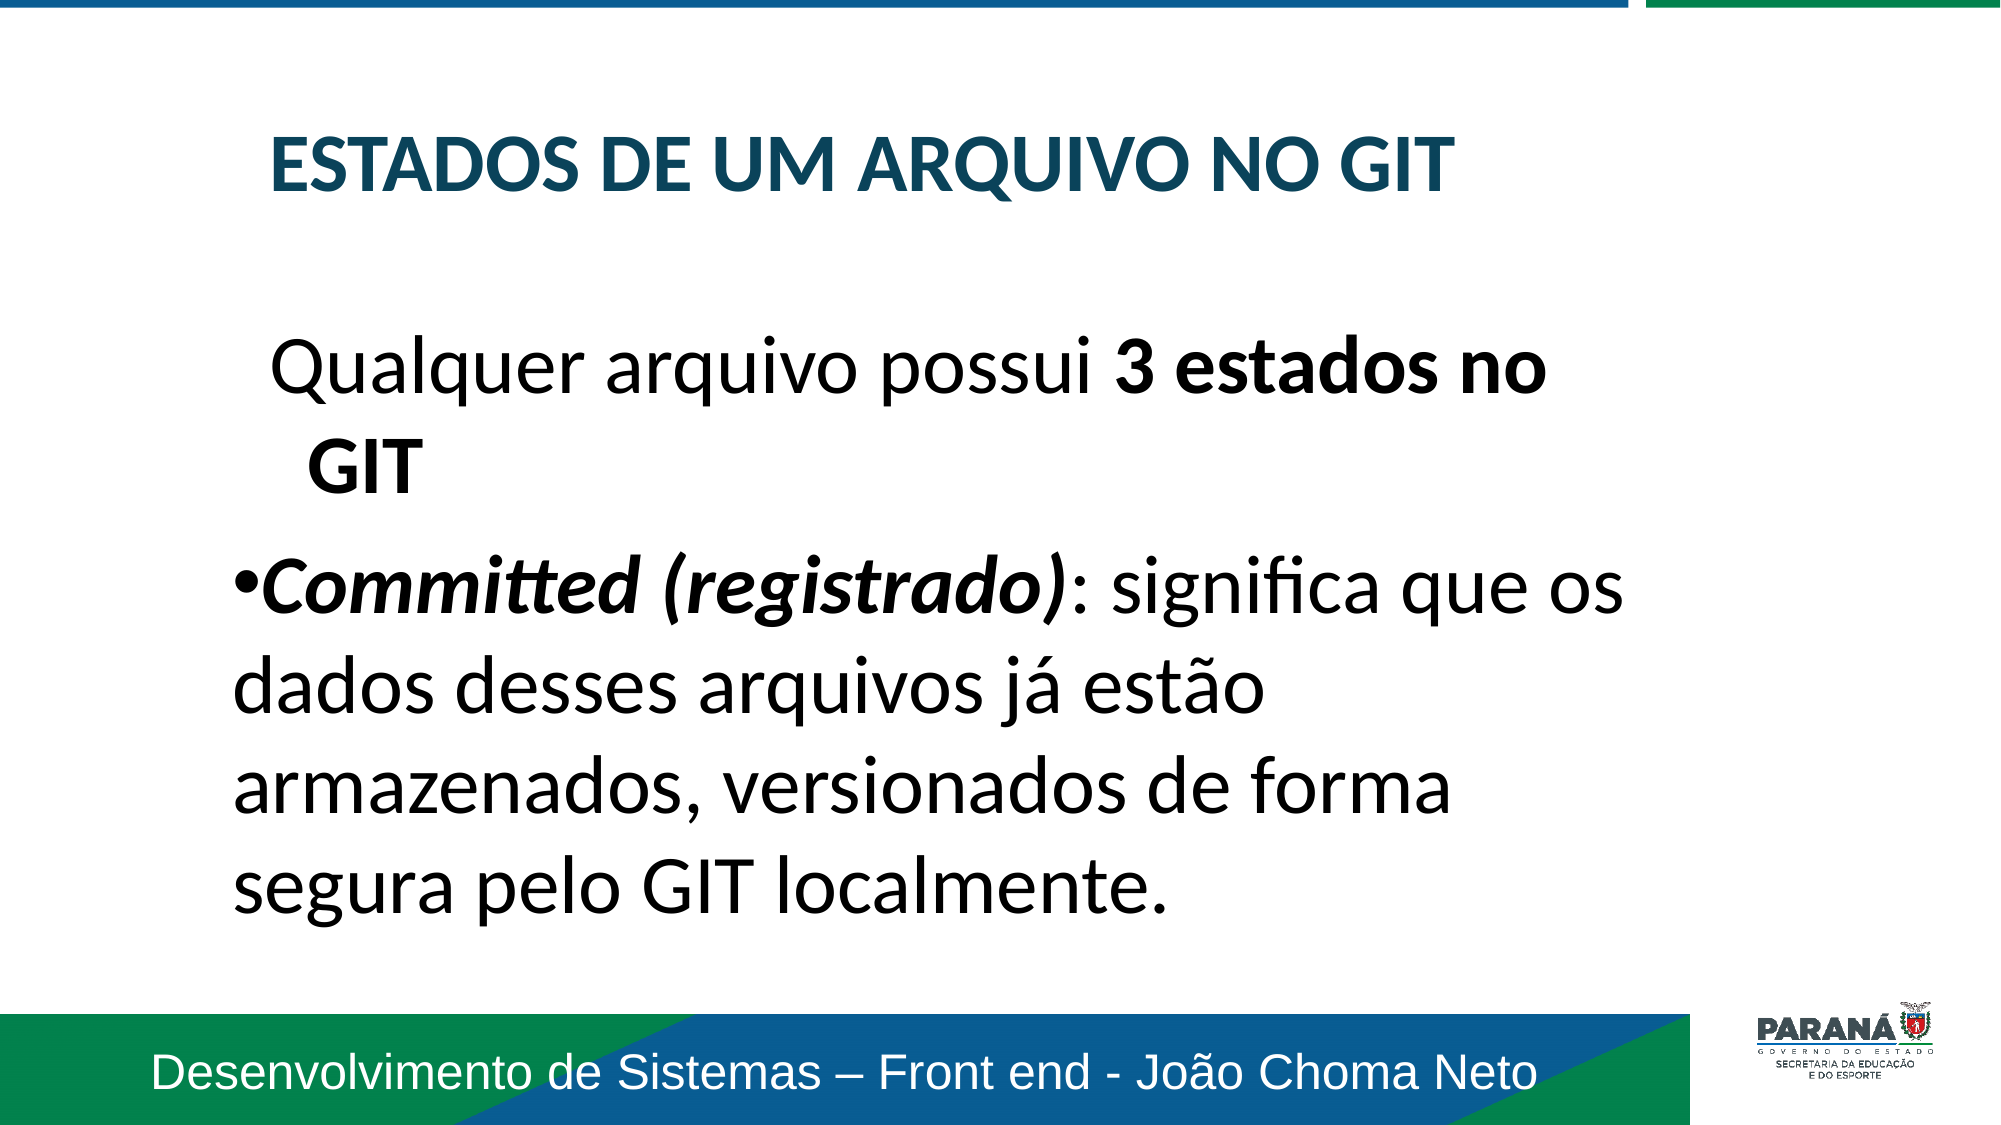

ESTADOS DE UM ARQUIVO NO GIT
Qualquer arquivo possui 3 estados no GIT
Committed (registrado): significa que os dados desses arquivos já estão armazenados, versionados de forma segura pelo GIT localmente.